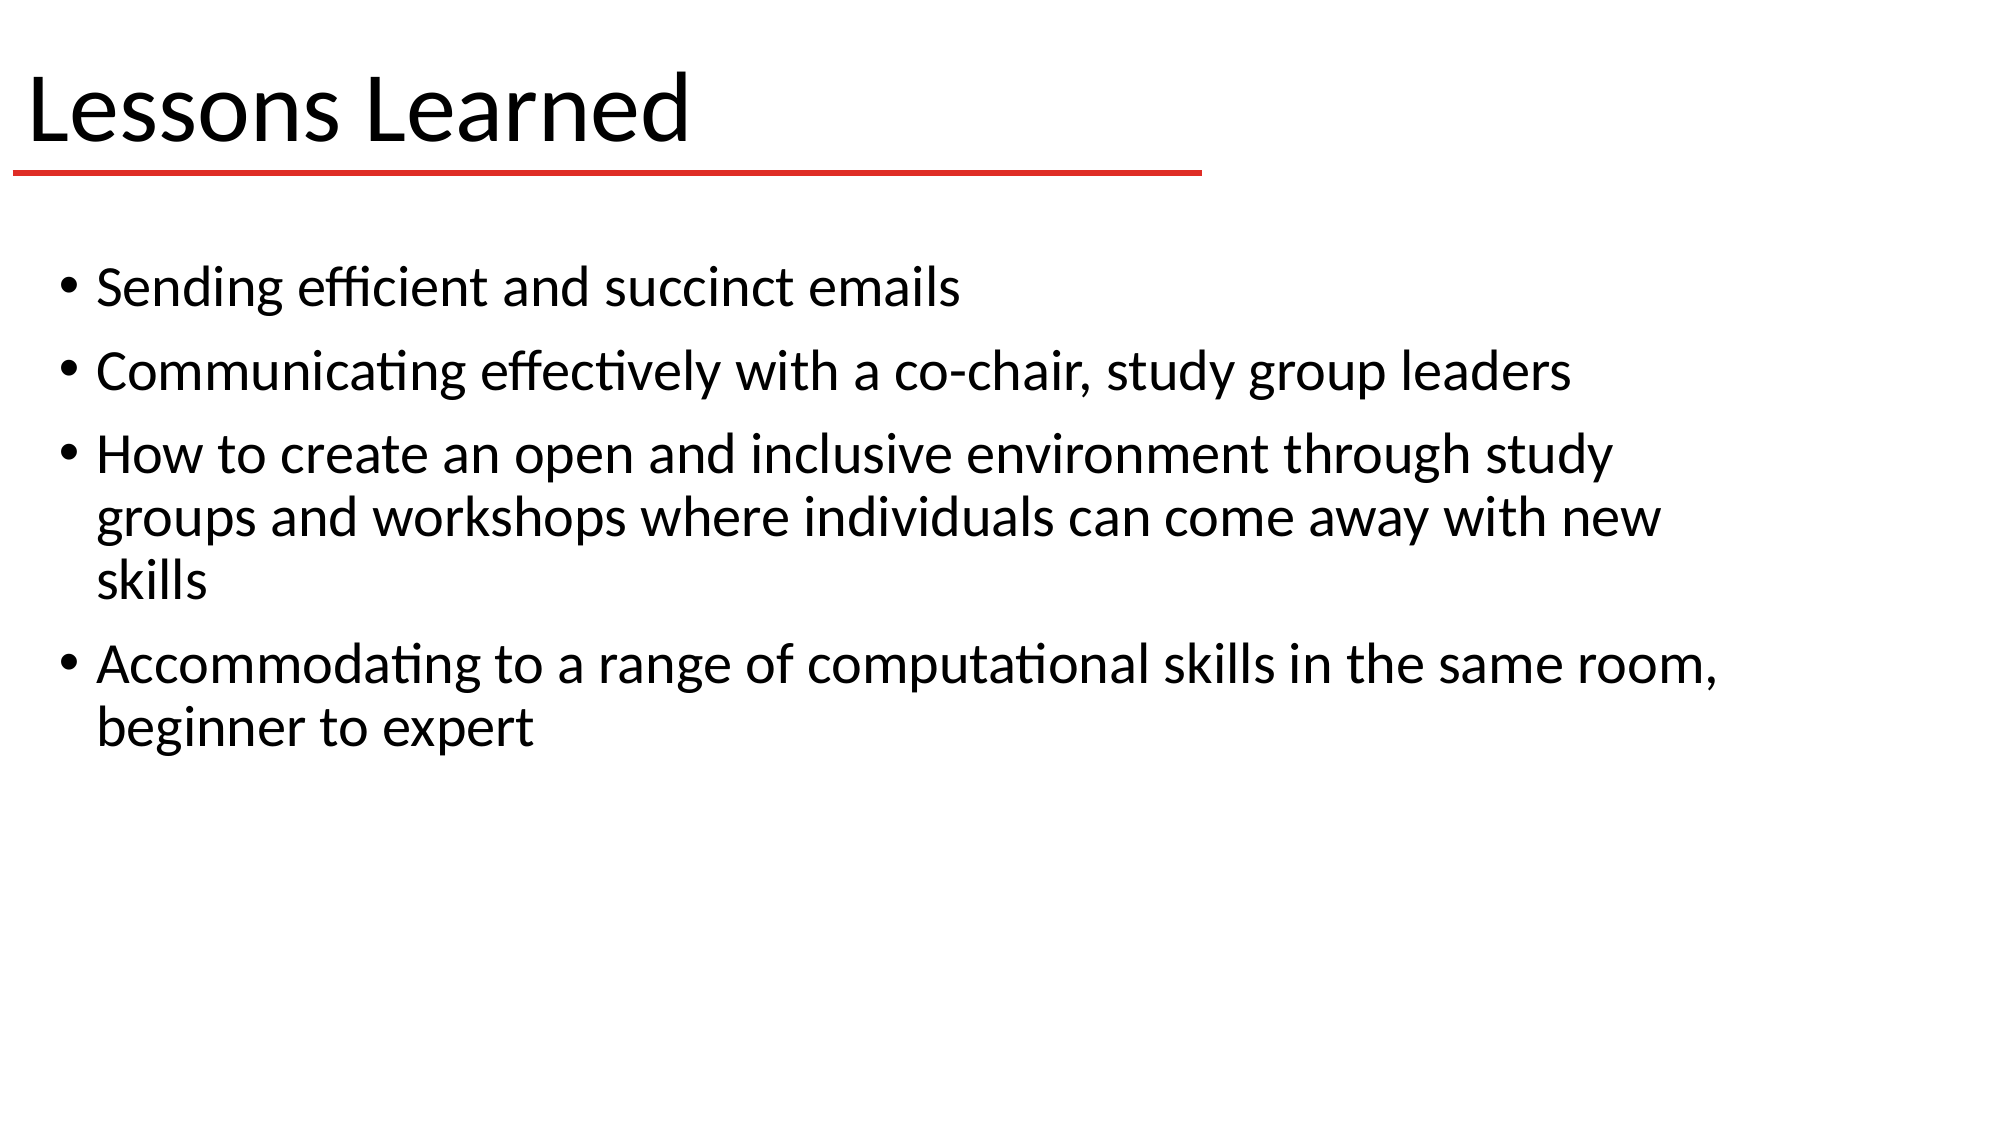

# Lessons Learned
Sending efficient and succinct emails
Communicating effectively with a co-chair, study group leaders
How to create an open and inclusive environment through study groups and workshops where individuals can come away with new skills
Accommodating to a range of computational skills in the same room, beginner to expert